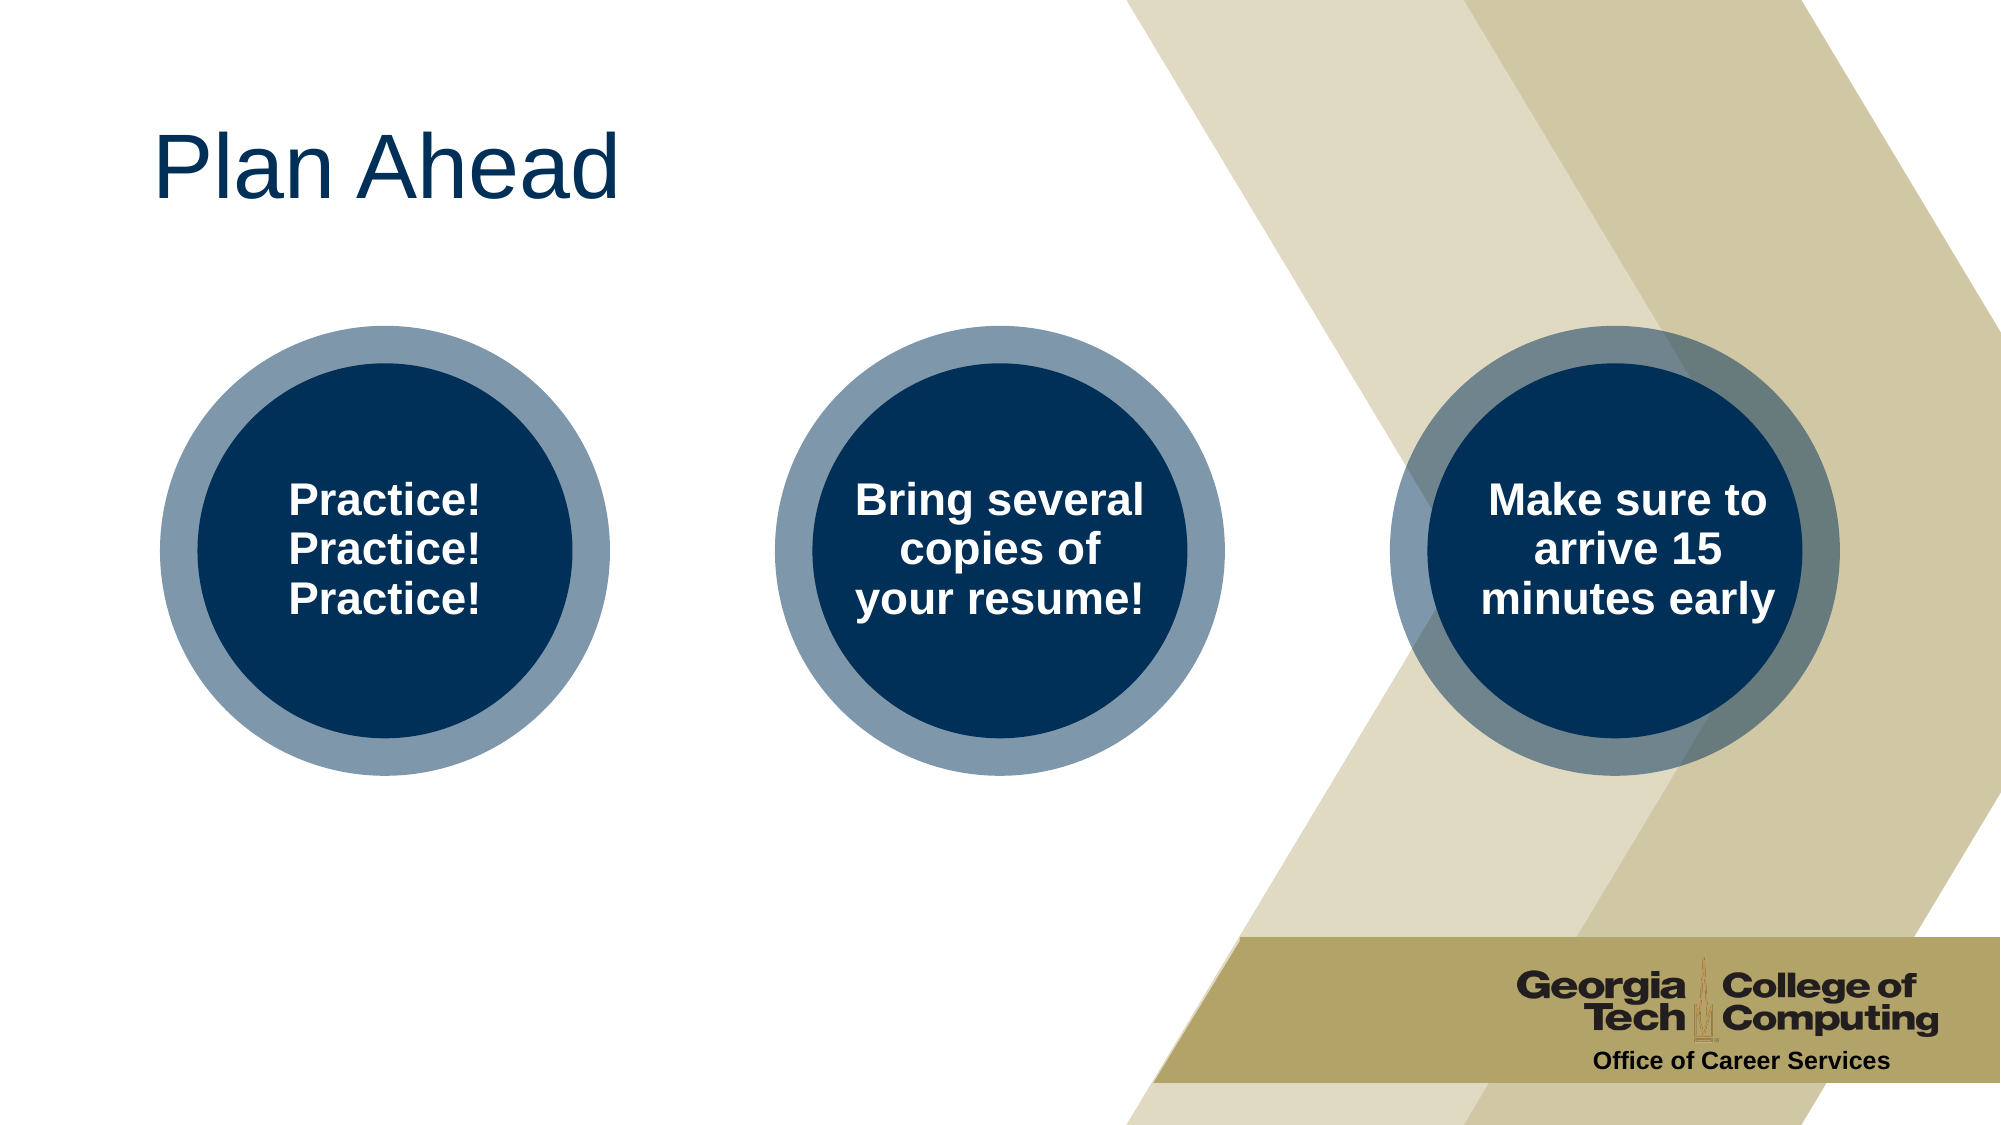

# Plan Ahead
Practice! Practice! Practice!
Bring several copies of your resume!
Make sure to arrive 15 minutes early